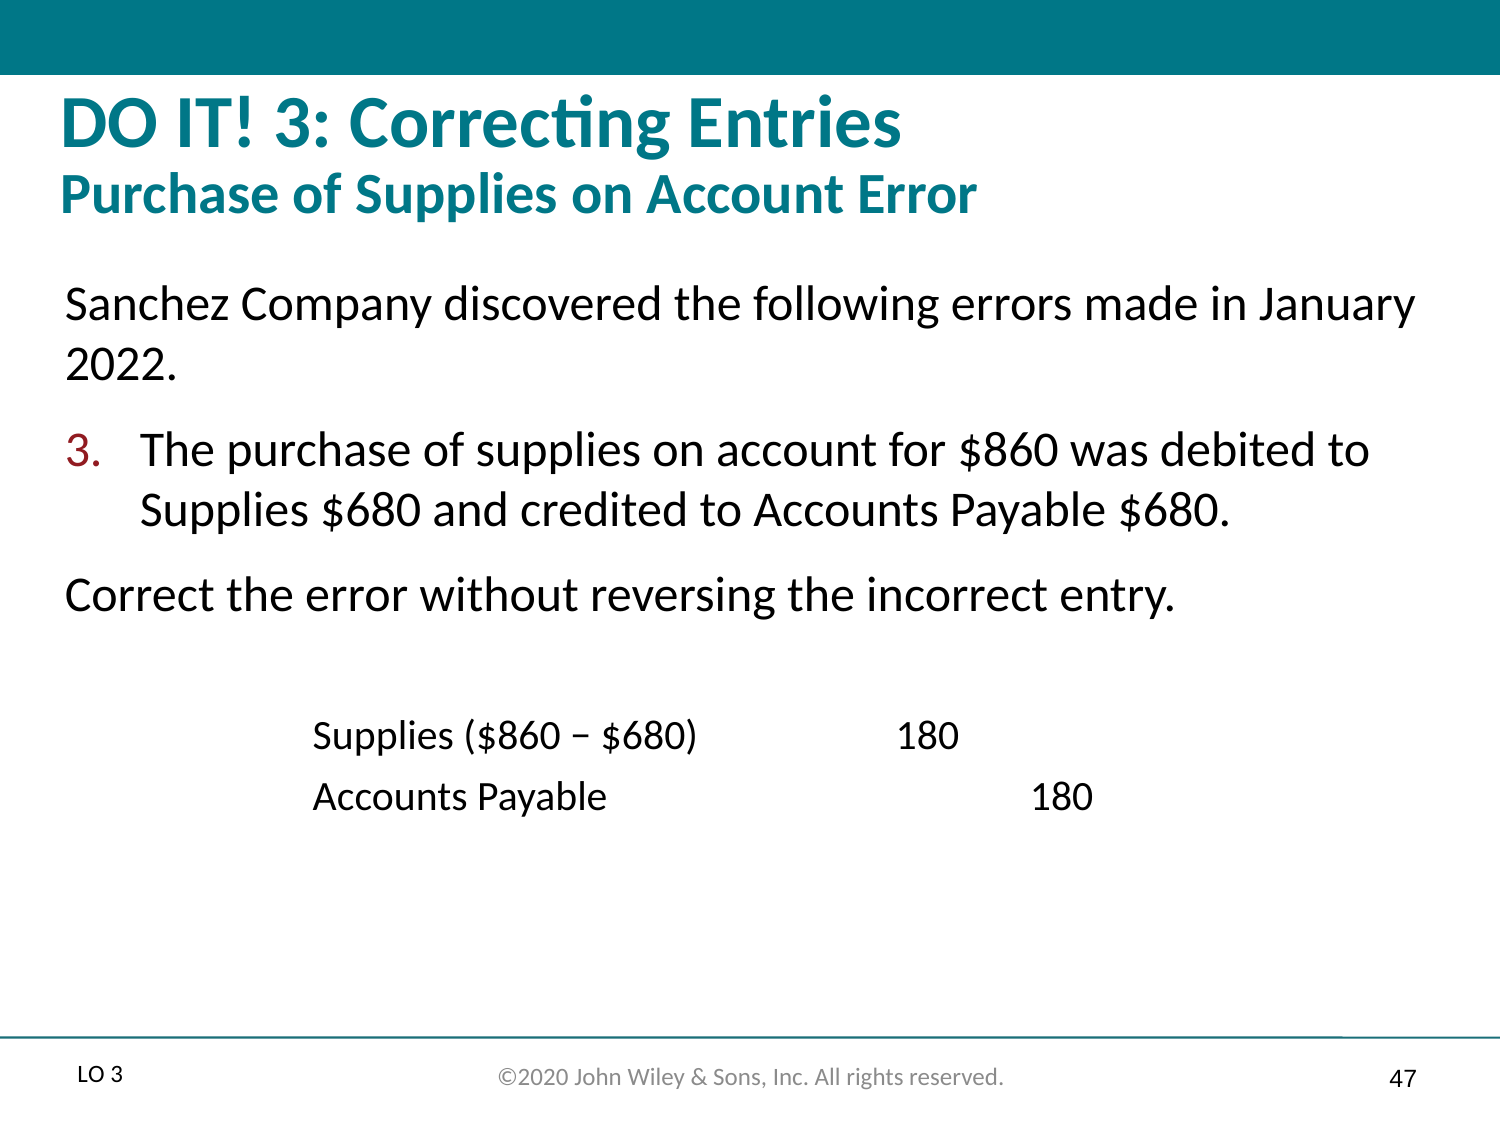

# DO IT! 3: Correcting Entries Purchase of Supplies on Account Error
Sanchez Company discovered the following errors made in January 2022.
The purchase of supplies on account for $860 was debited to Supplies $680 and credited to Accounts Payable $680.
Correct the error without reversing the incorrect entry.
| Supplies ($860 − $680) | 180 |  |
| --- | --- | --- |
| Accounts Payable |  | 180 |
L O 3